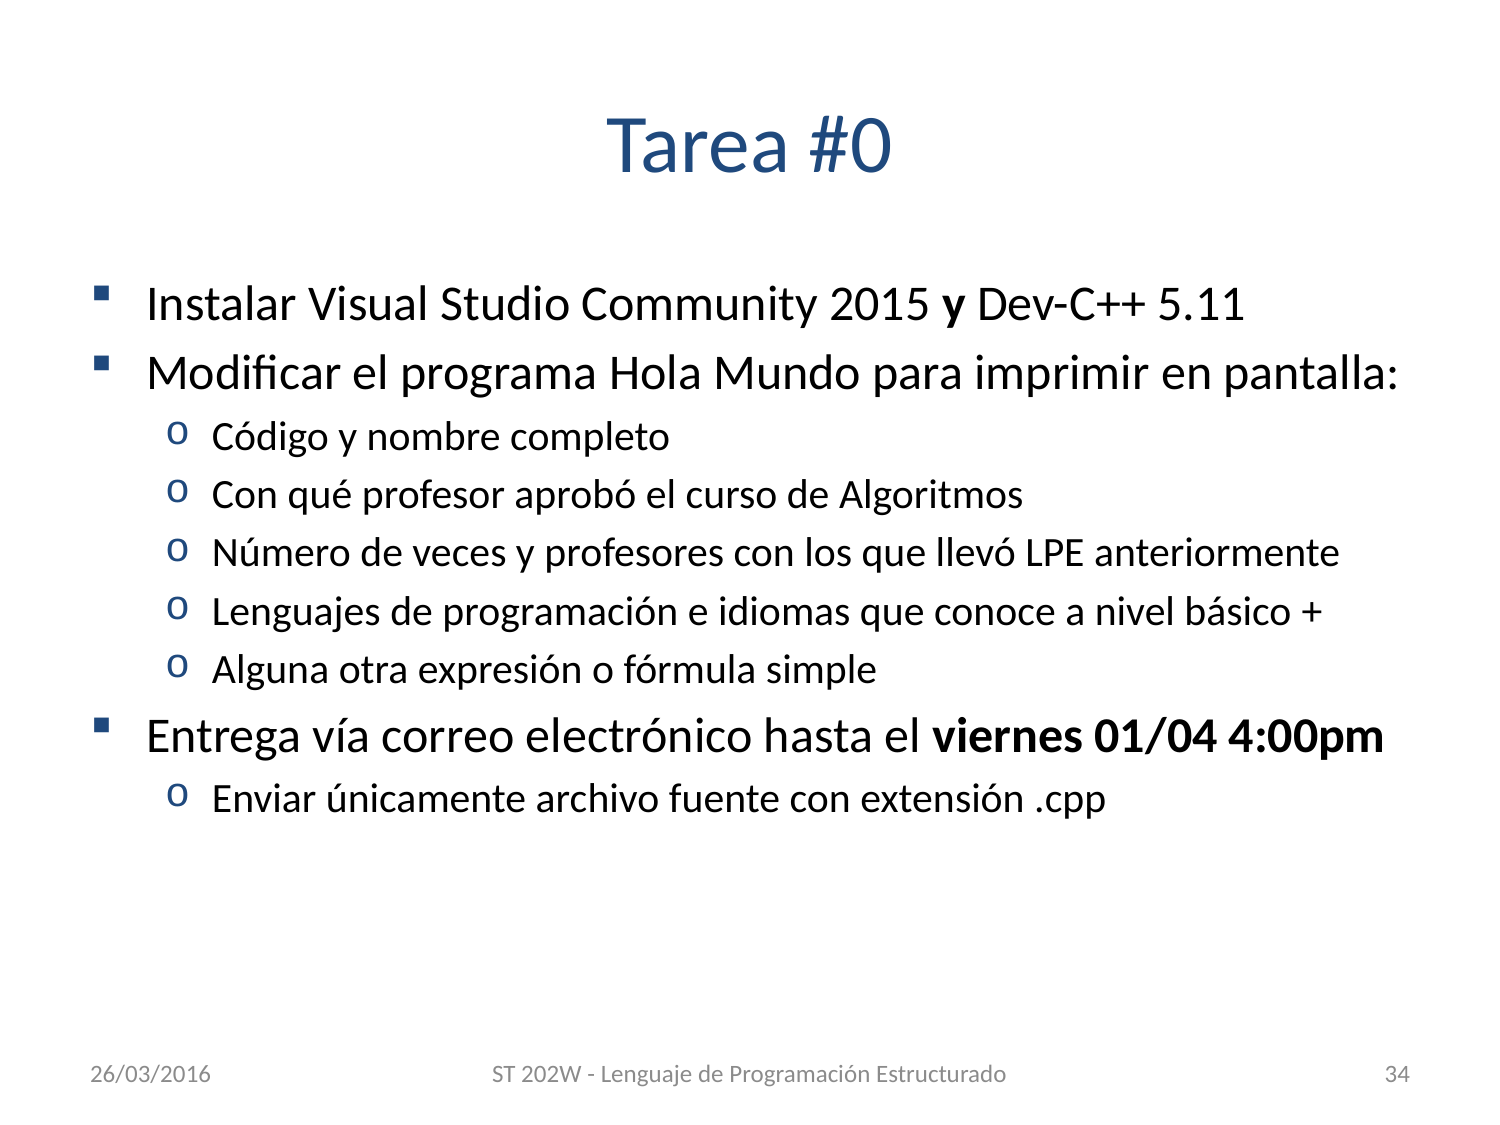

# Tarea #0
Instalar Visual Studio Community 2015 y Dev-C++ 5.11
Modificar el programa Hola Mundo para imprimir en pantalla:
Código y nombre completo
Con qué profesor aprobó el curso de Algoritmos
Número de veces y profesores con los que llevó LPE anteriormente
Lenguajes de programación e idiomas que conoce a nivel básico +
Alguna otra expresión o fórmula simple
Entrega vía correo electrónico hasta el viernes 01/04 4:00pm
Enviar únicamente archivo fuente con extensión .cpp

26/03/2016
ST 202W - Lenguaje de Programación Estructurado
34